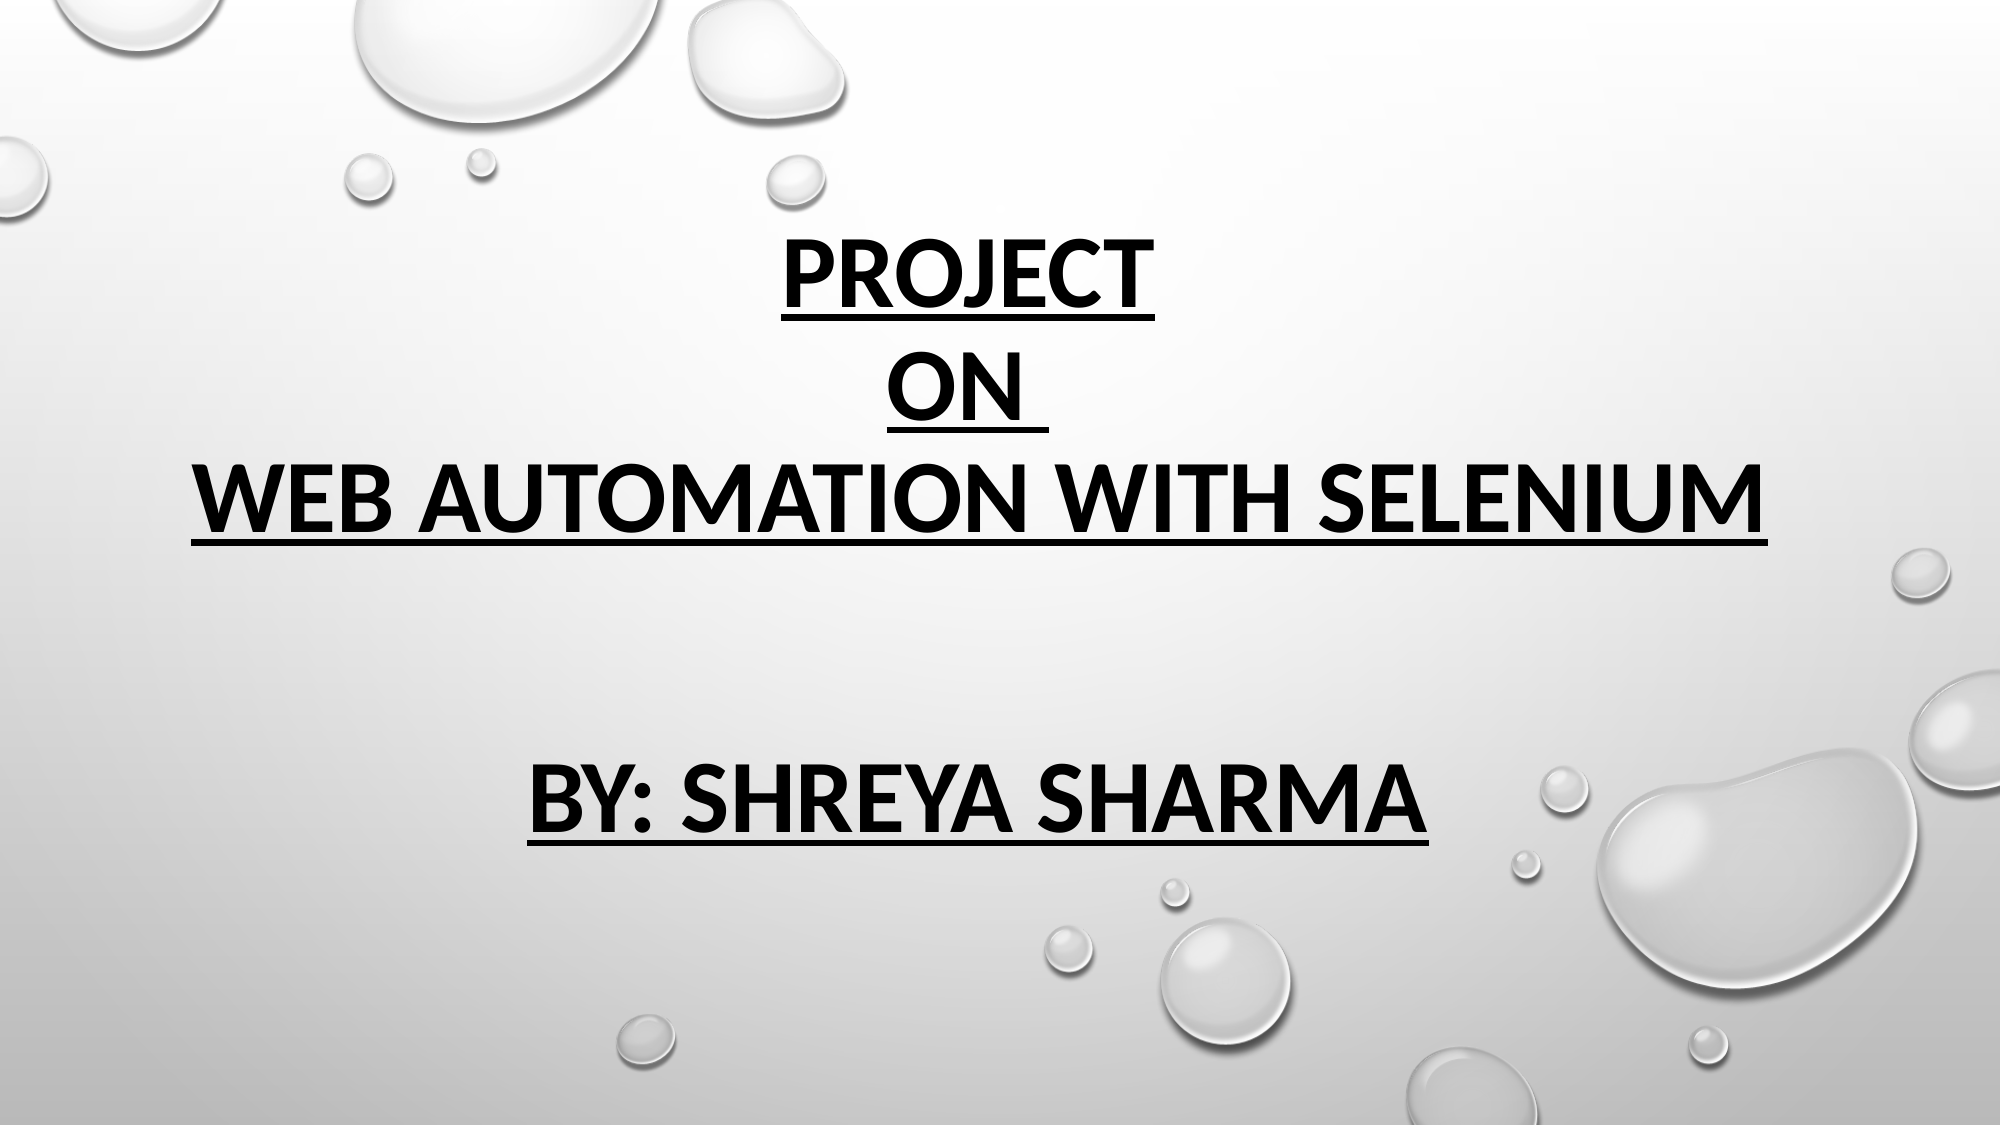

# PROJECT ON WEB AUTOMATION WITH SELENIUM
BY: SHREYA SHARMA